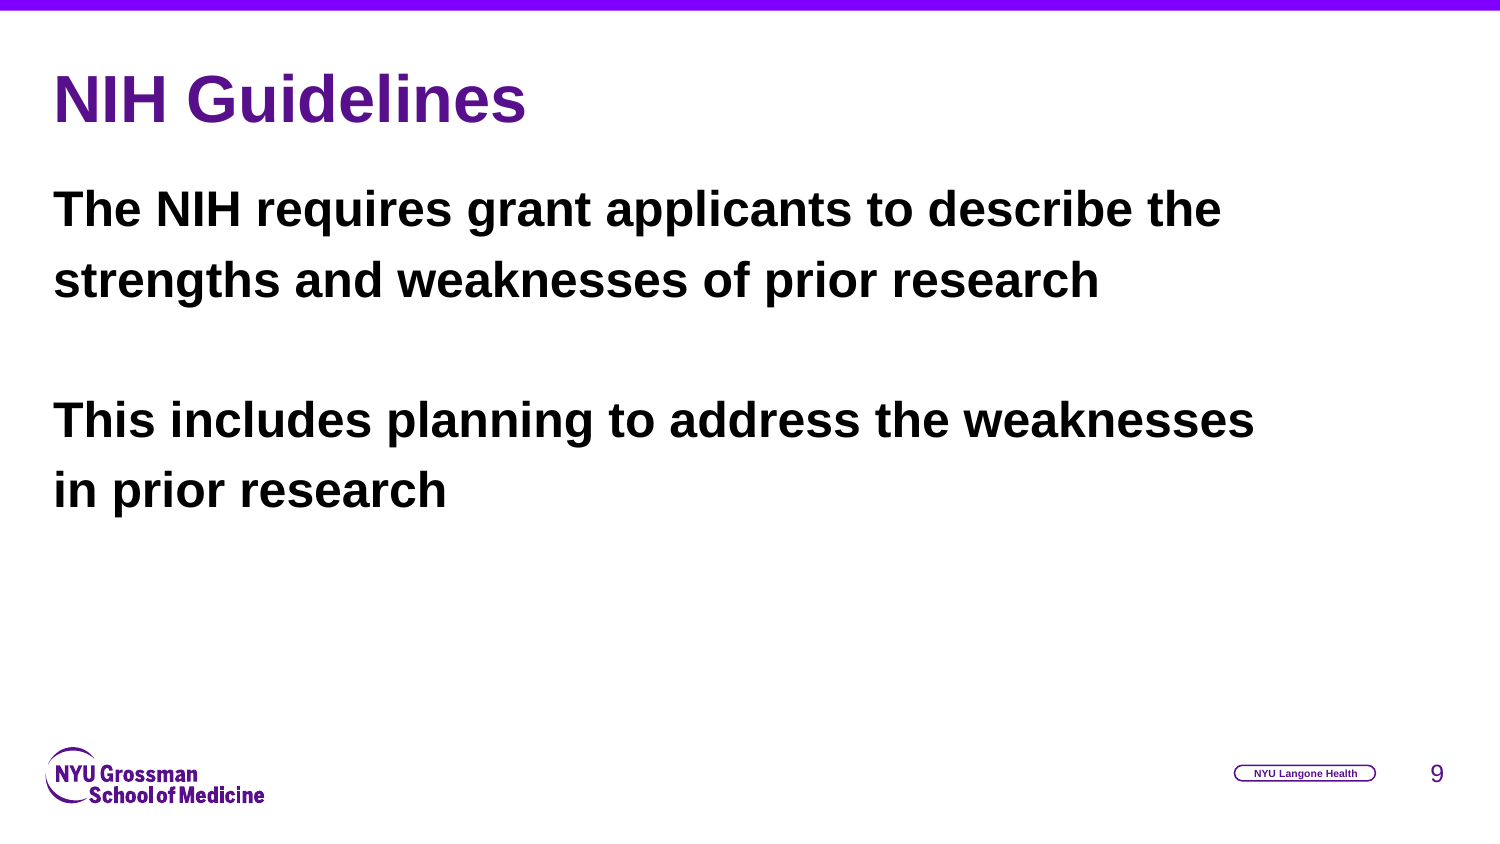

# NIH Guidelines
The NIH requires grant applicants to describe the strengths and weaknesses of prior research

This includes planning to address the weaknesses in prior research
9
NYU Langone Health